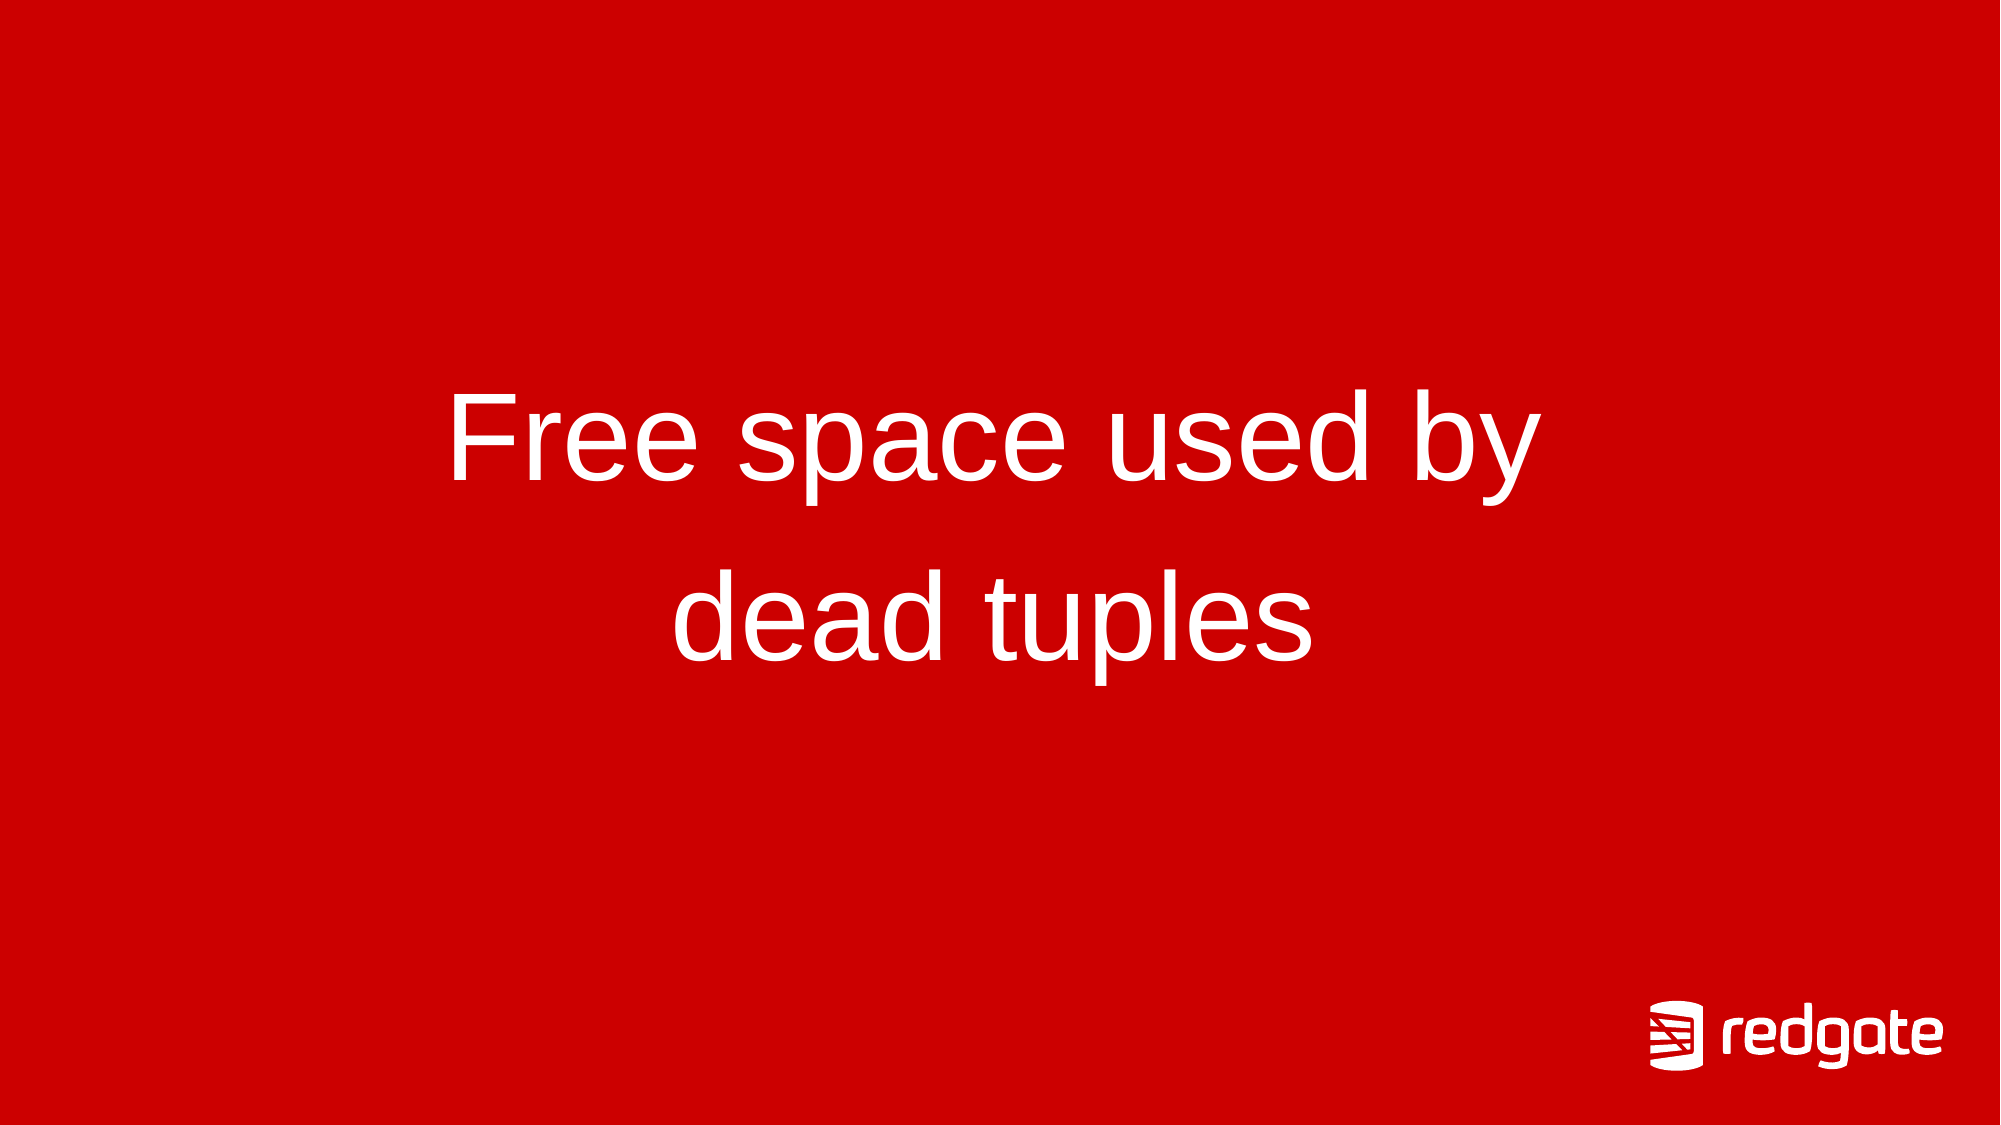

# Free space used by dead tuples